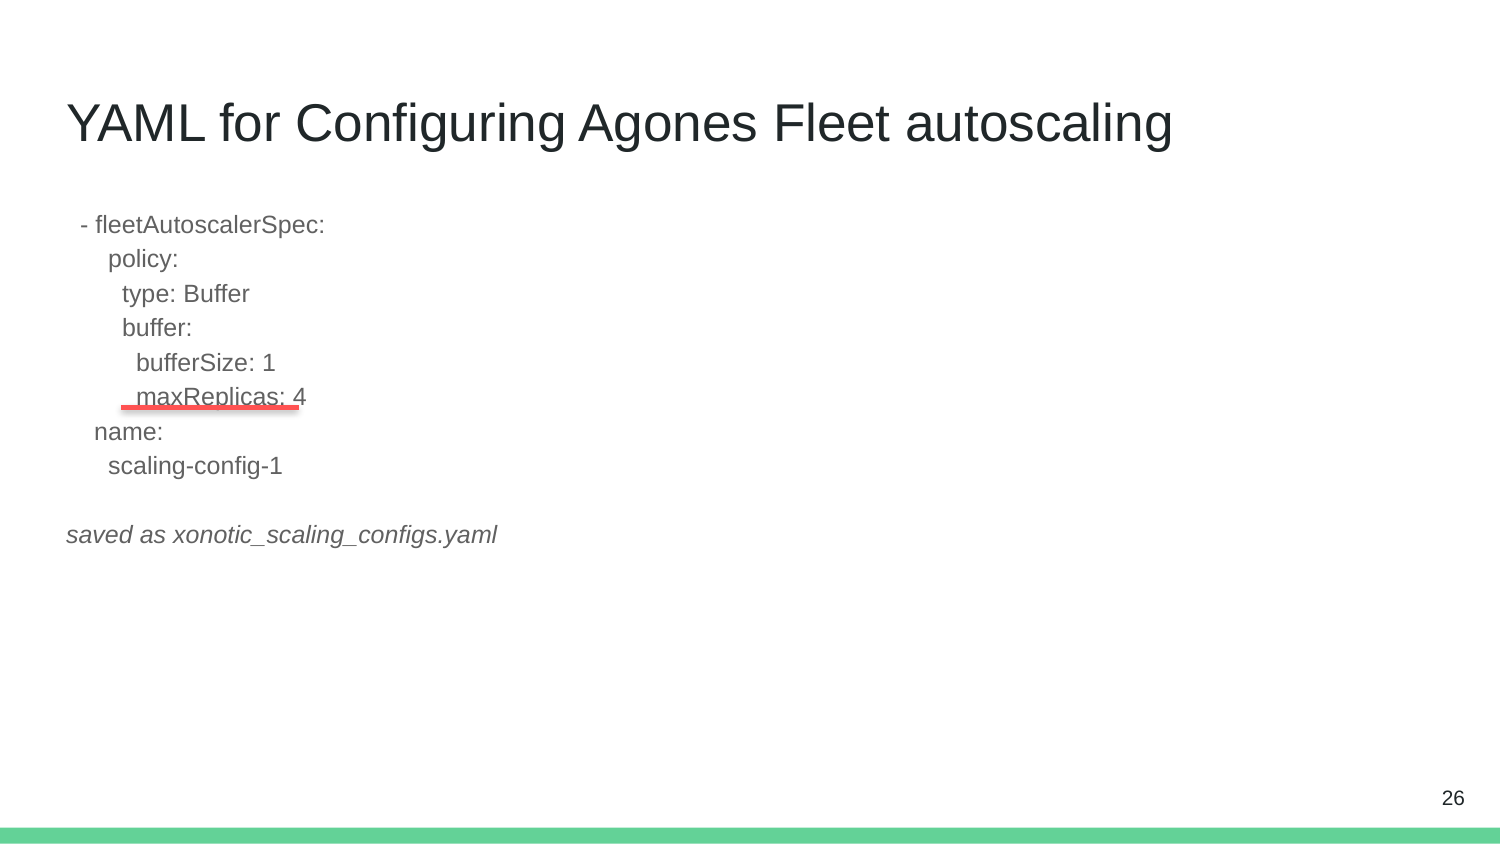

# YAML for Configuring Agones Fleet autoscaling
  - fleetAutoscalerSpec:
      policy:
        type: Buffer
        buffer:
          bufferSize: 1
          maxReplicas: 4
    name:
      scaling-config-1

saved as xonotic_scaling_configs.yaml
26